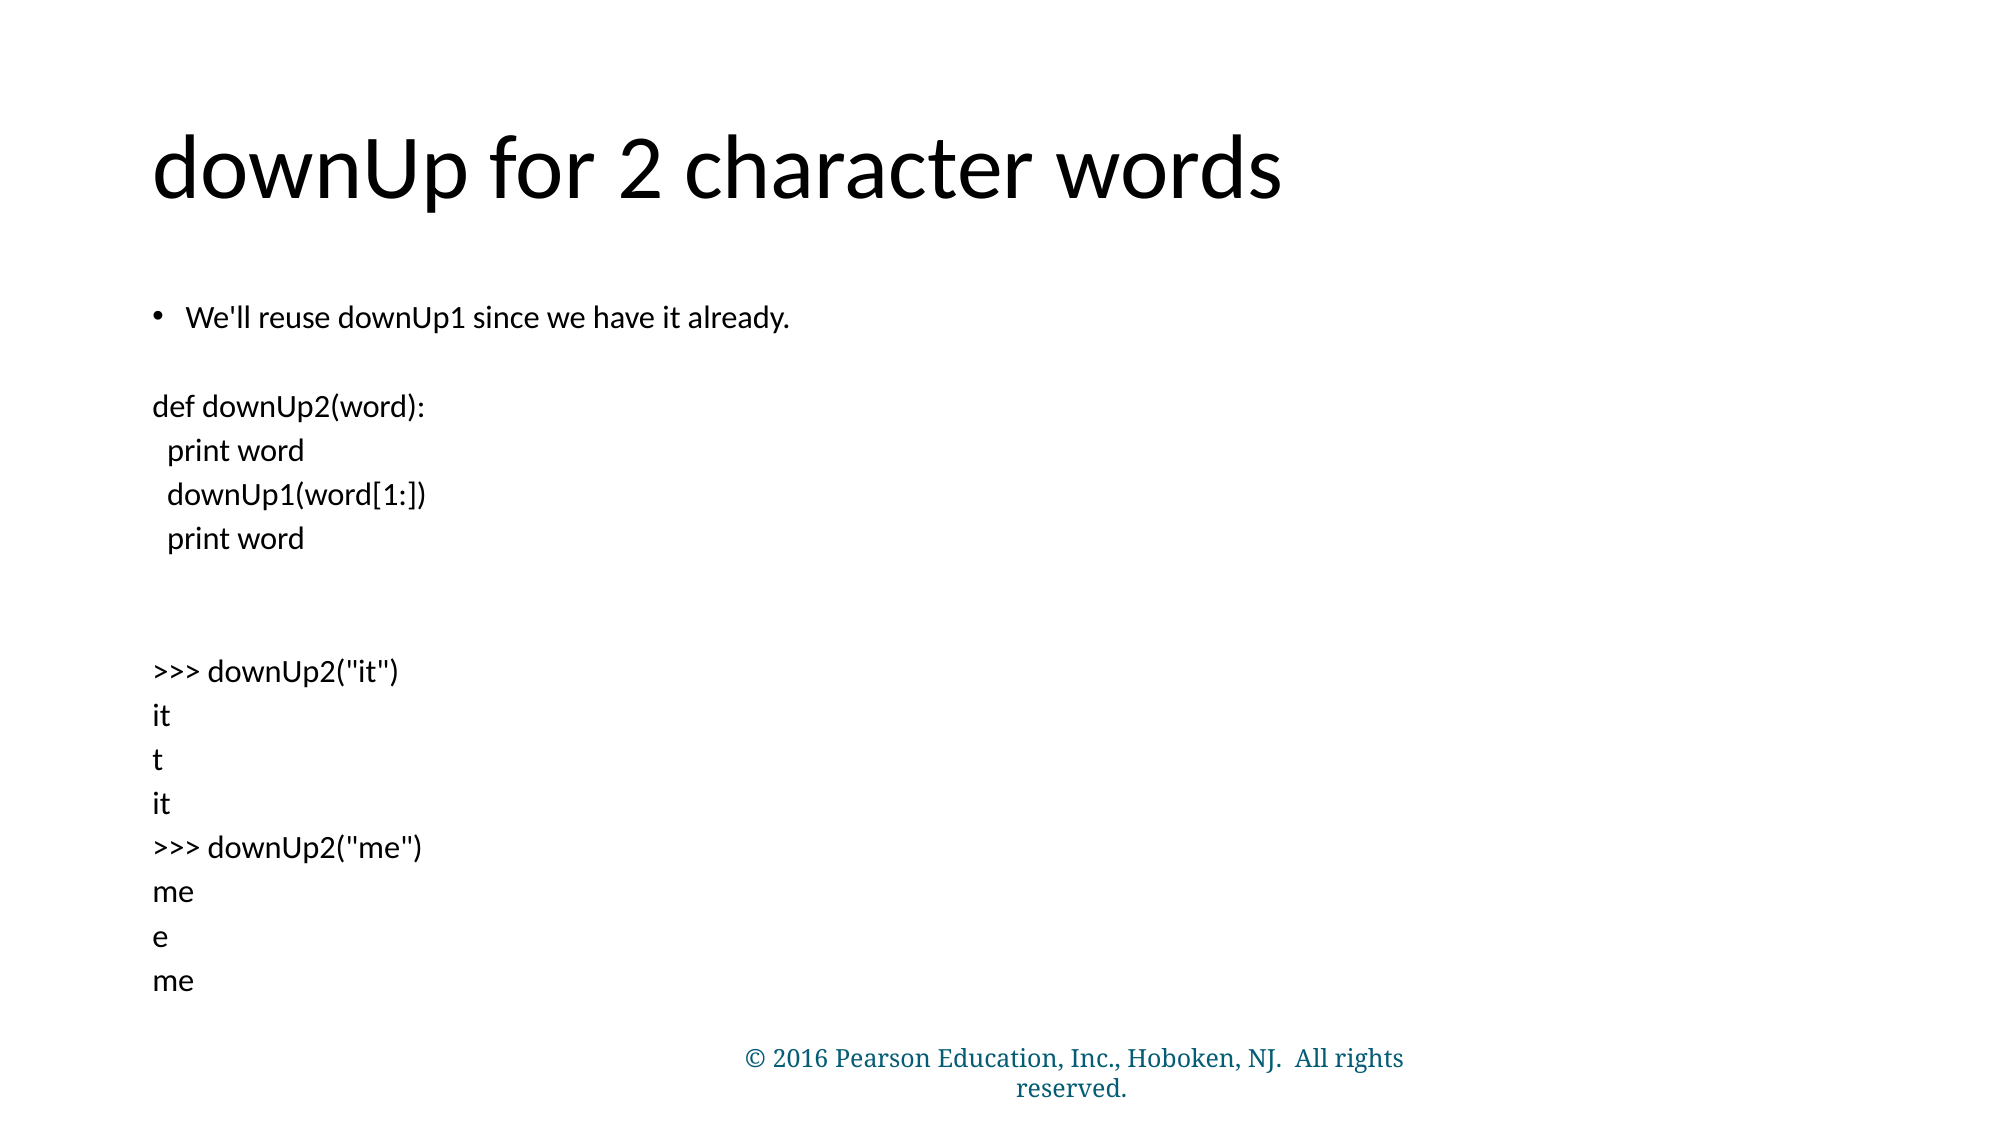

# downUp for 2 character words
We'll reuse downUp1 since we have it already.

def downUp2(word):
  print word
  downUp1(word[1:])
  print word

>>> downUp2("it")
it
t
it
>>> downUp2("me")
me
e
me
© 2016 Pearson Education, Inc., Hoboken, NJ.  All rights reserved.